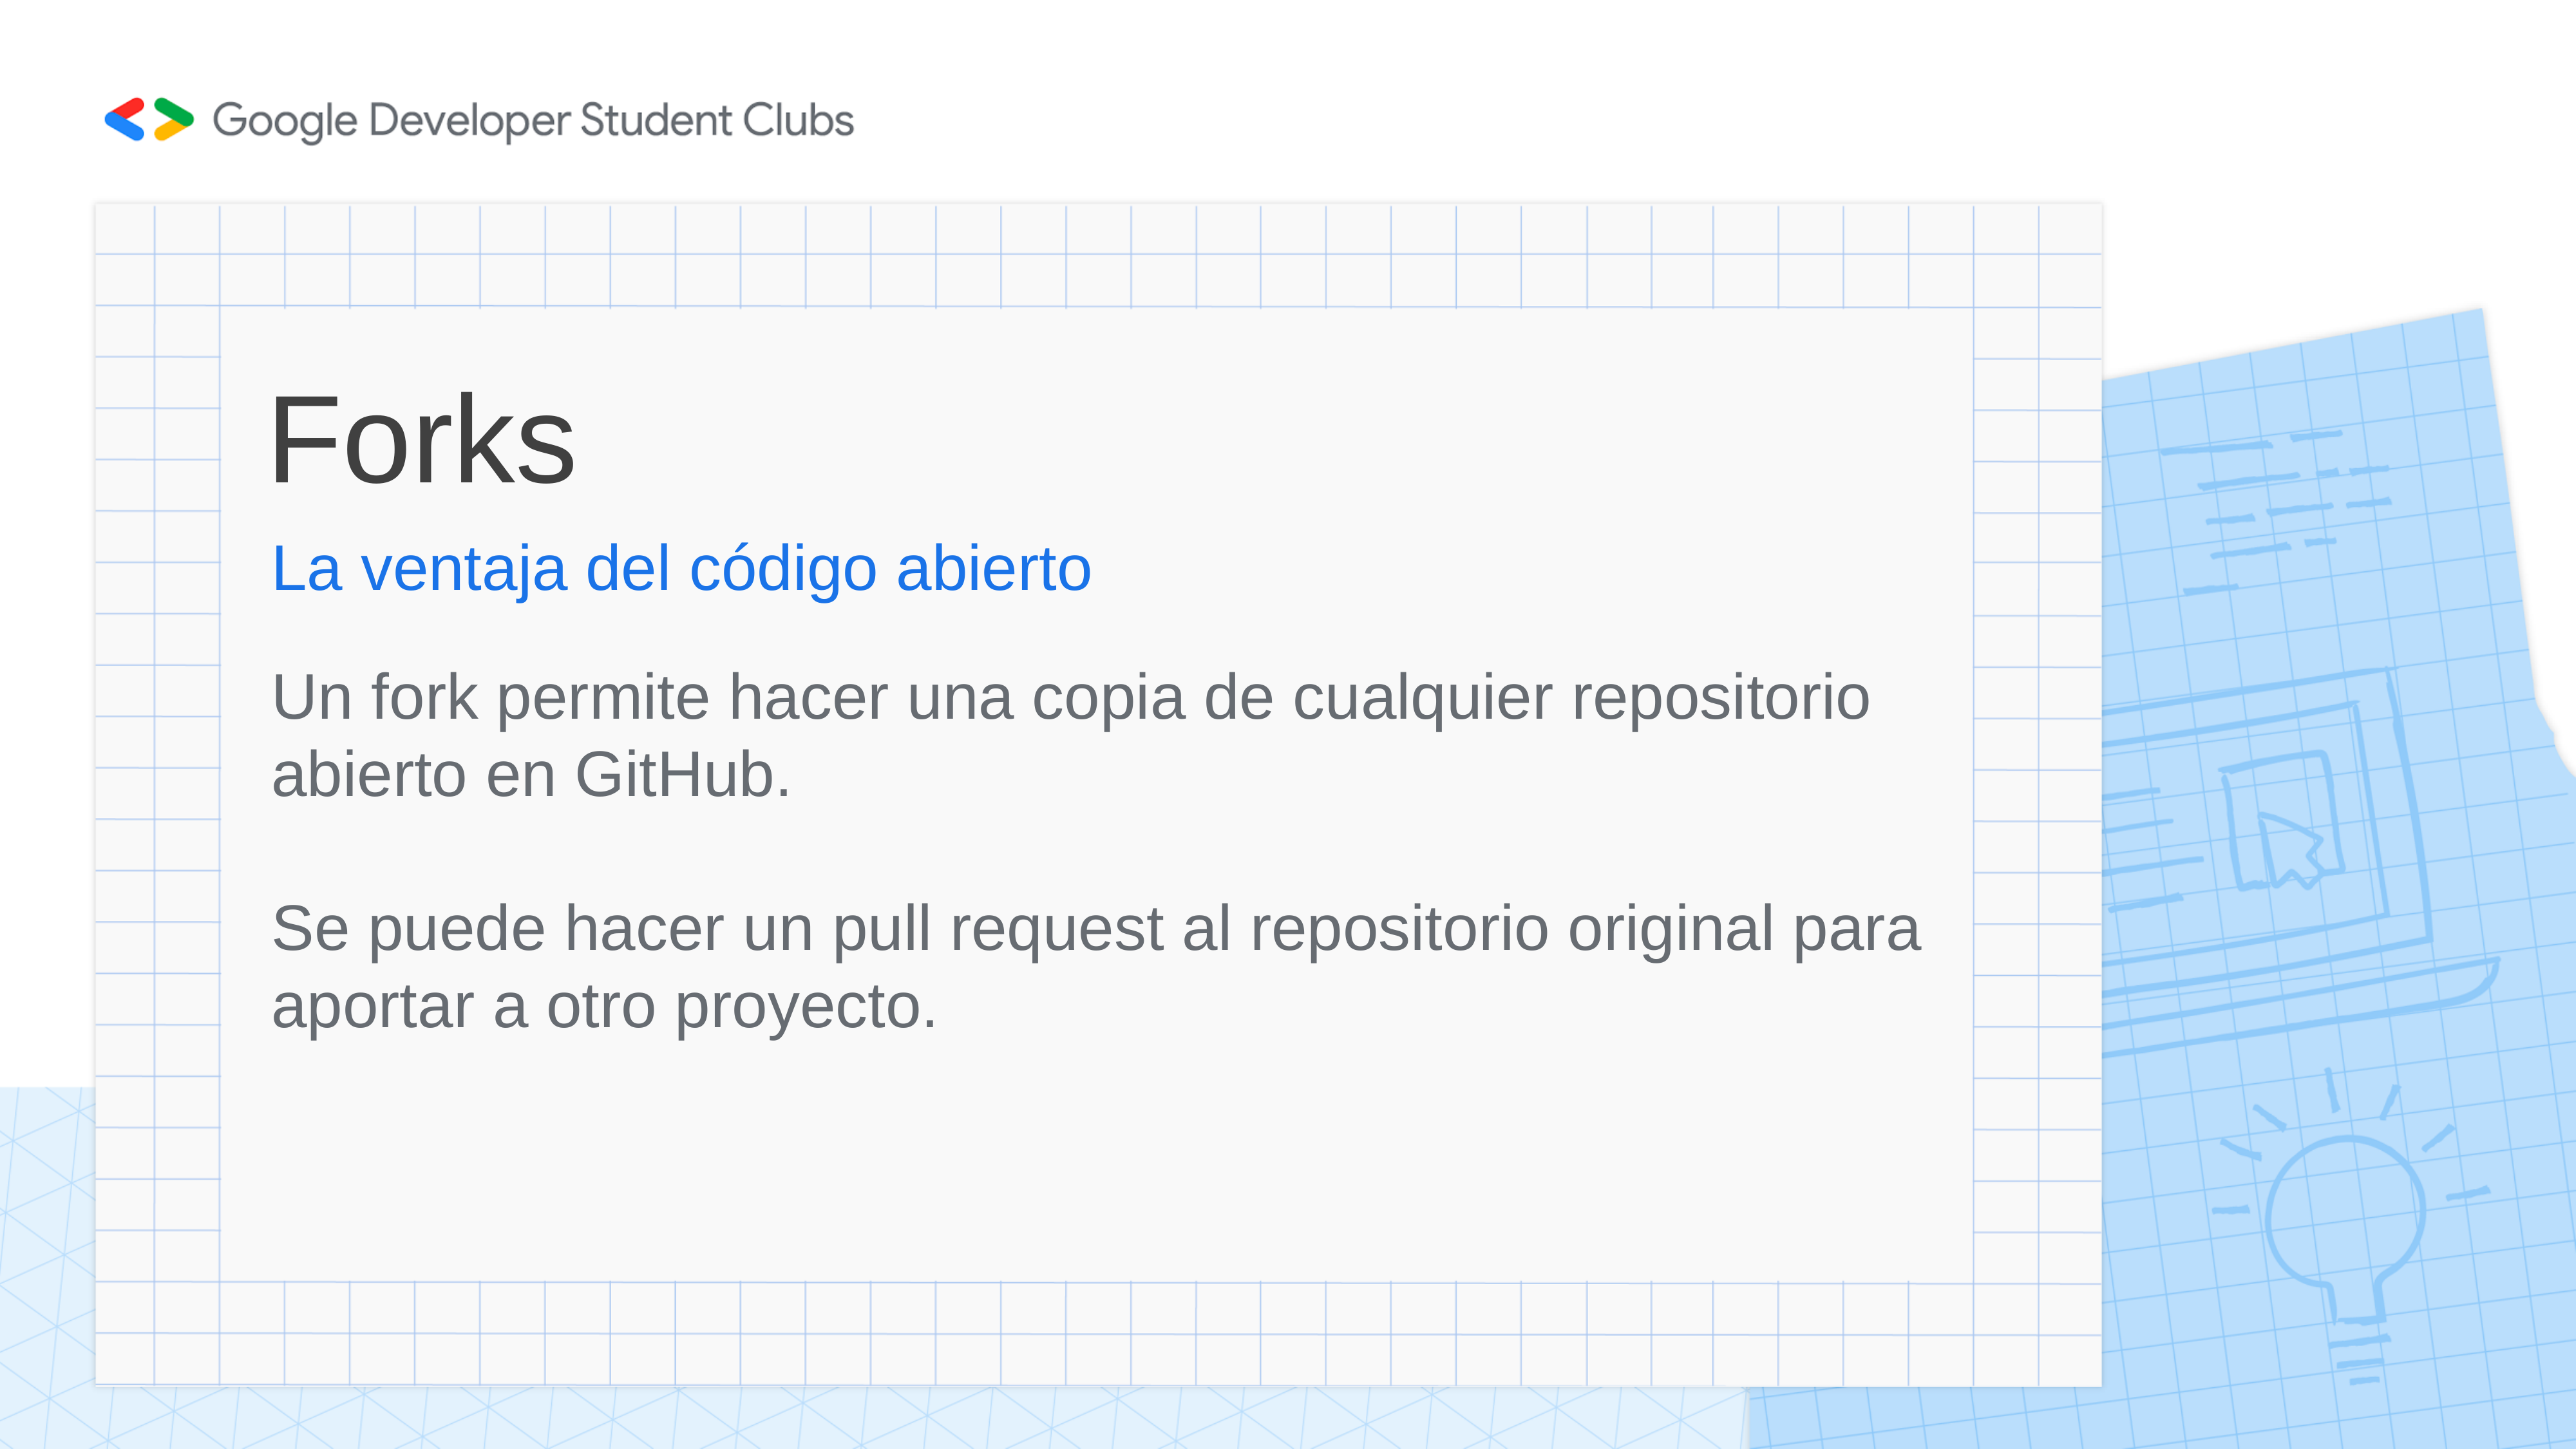

# Forks
La ventaja del código abierto
Un fork permite hacer una copia de cualquier repositorio abierto en GitHub.

Se puede hacer un pull request al repositorio original para aportar a otro proyecto.